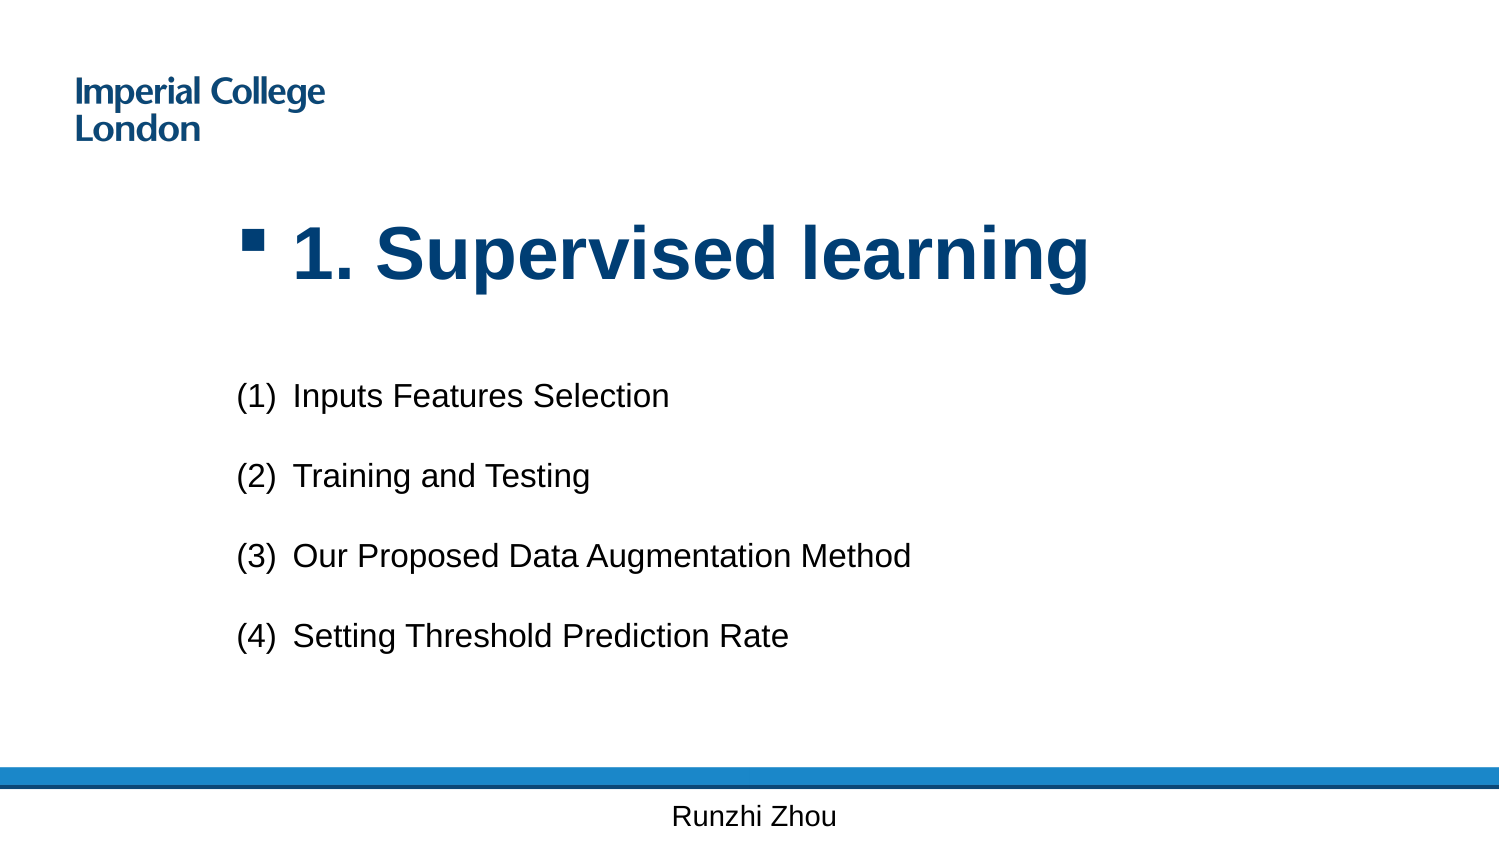

1. Supervised learning

Inputs Features Selection

Training and Testing

Our Proposed Data Augmentation Method

Setting Threshold Prediction Rate

Runzhi Zhou